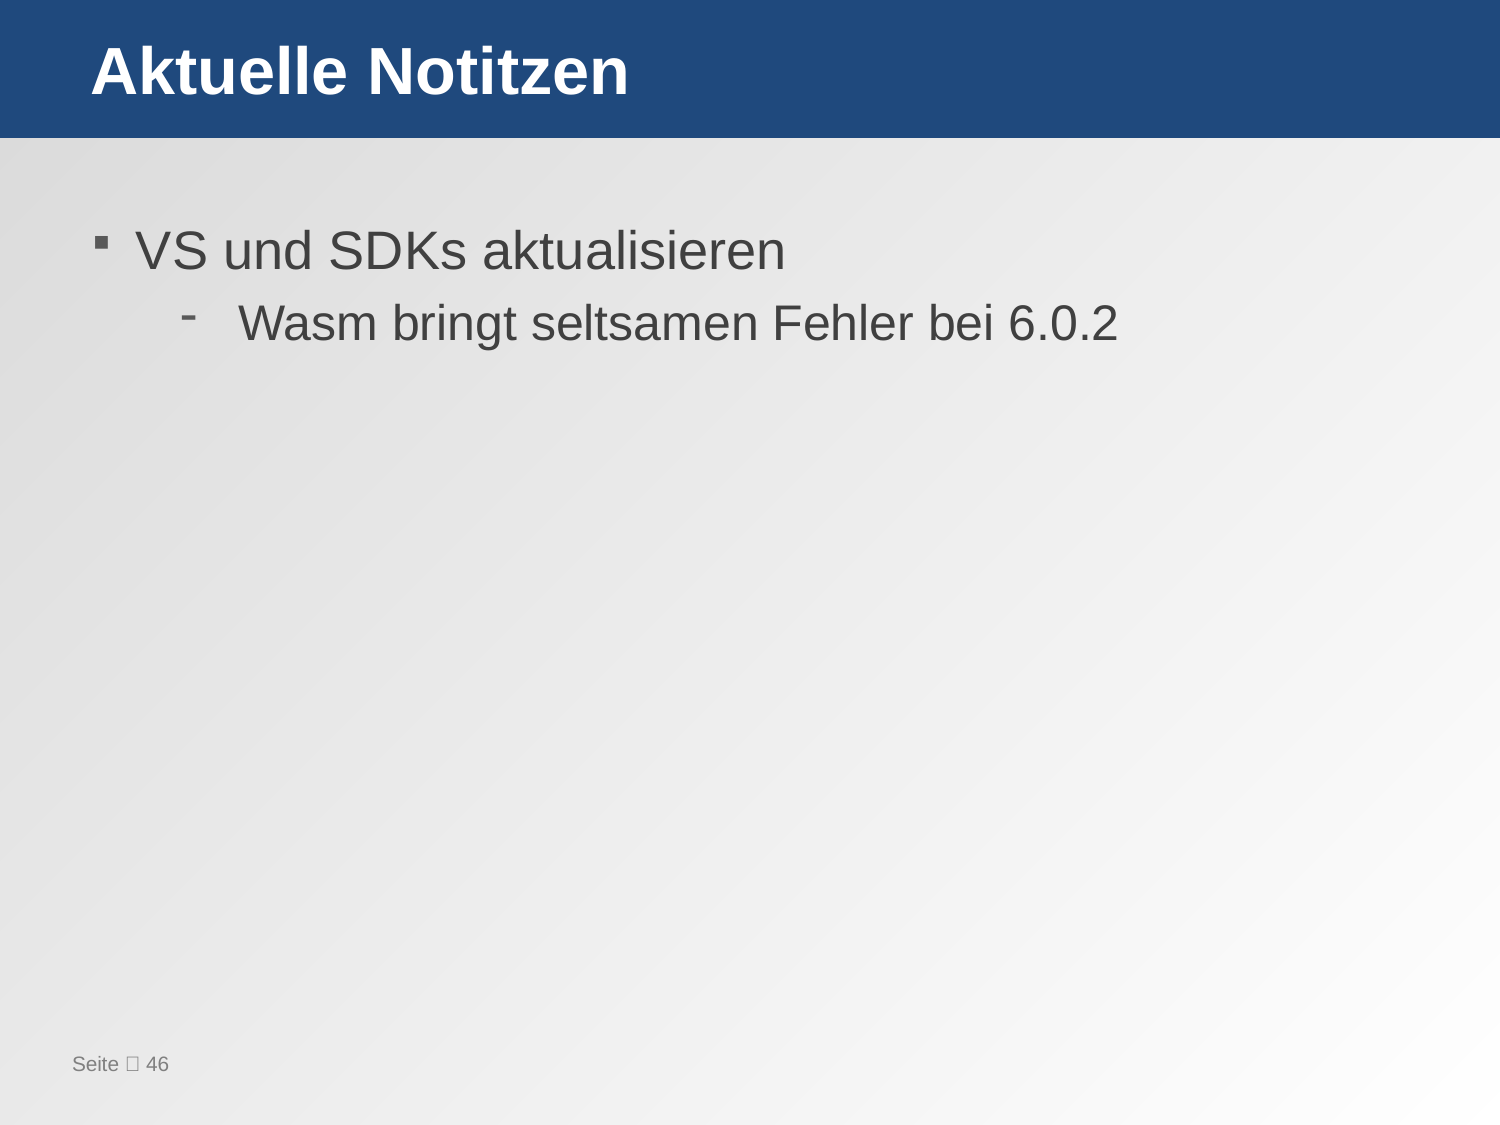

# Aktuelle Notitzen
VS und SDKs aktualisieren
Wasm bringt seltsamen Fehler bei 6.0.2